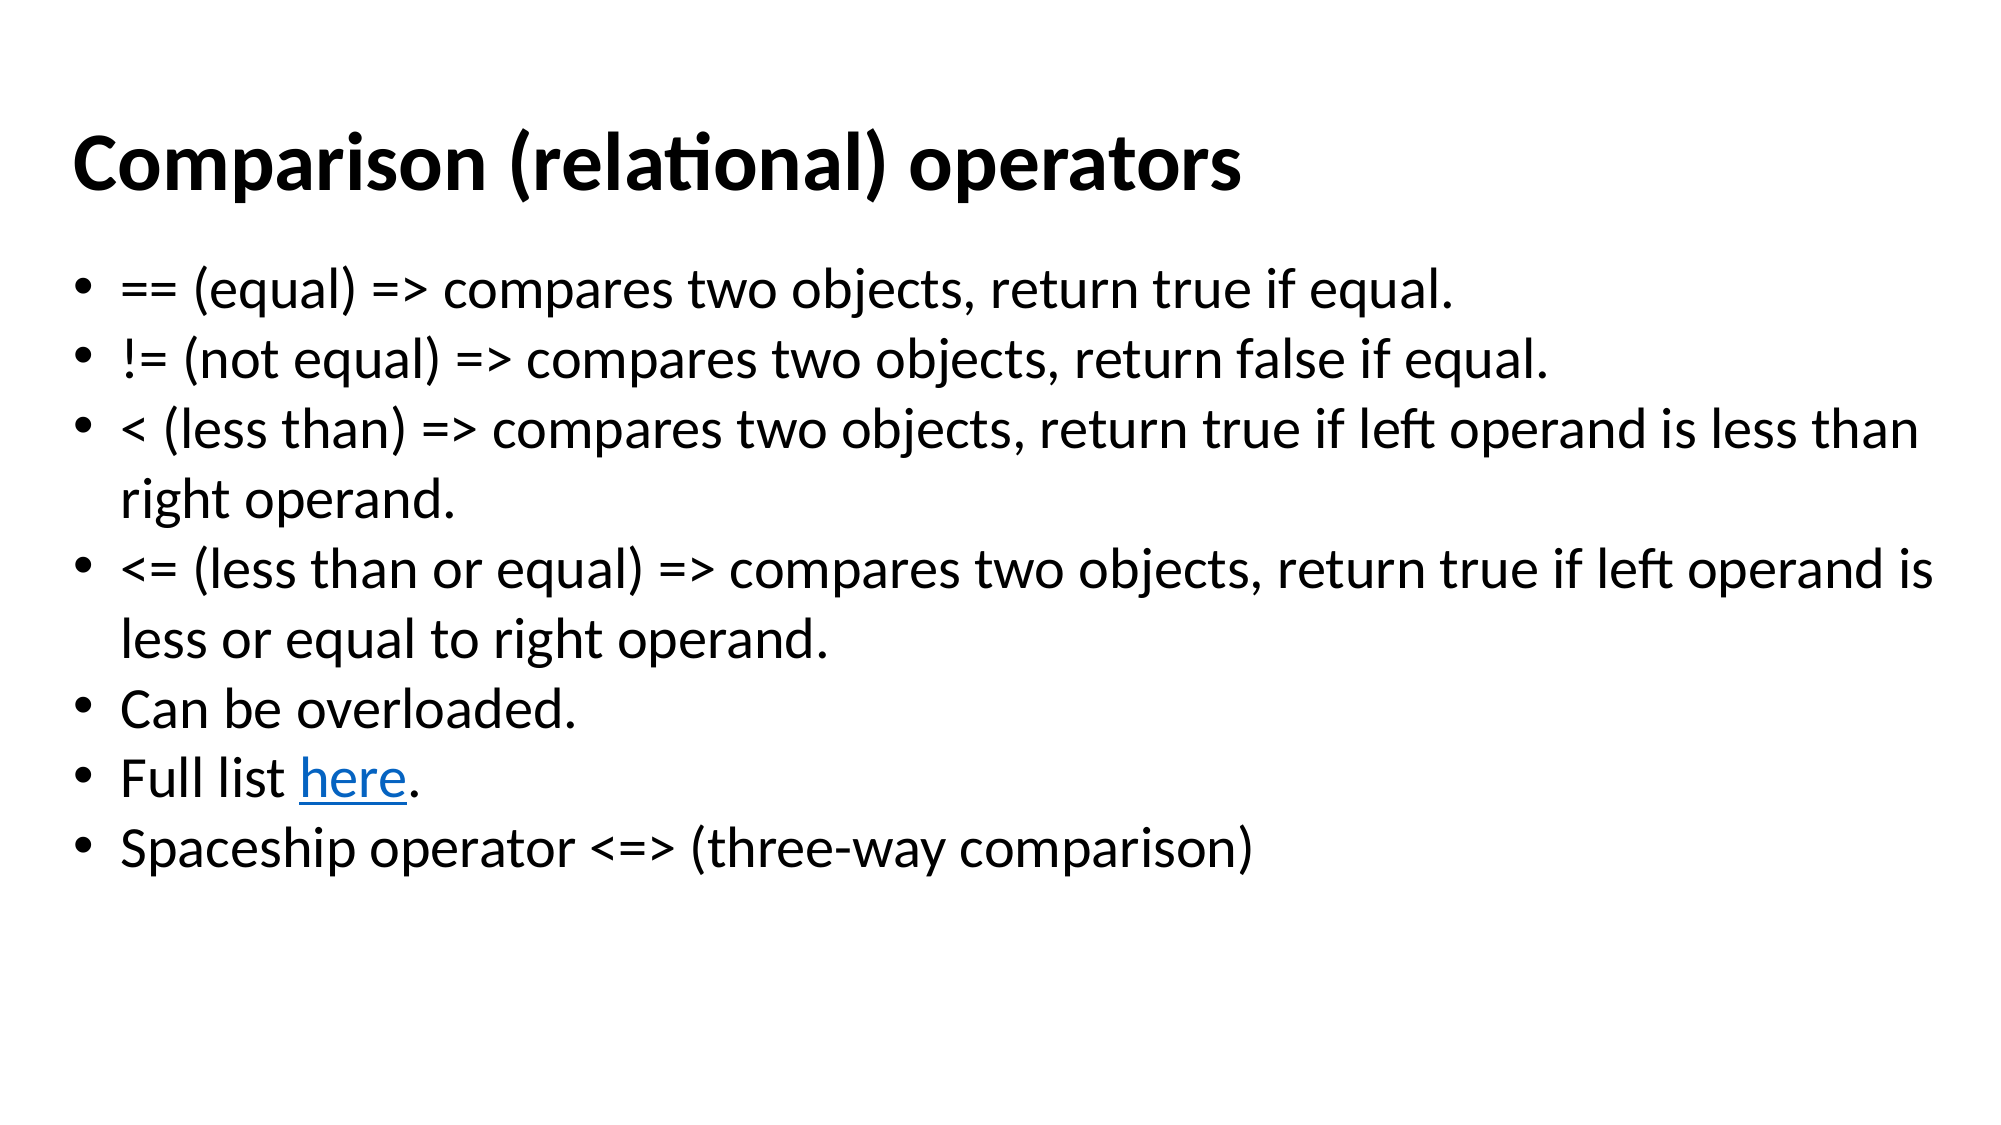

Comparison (relational) operators
== (equal) => compares two objects, return true if equal.
!= (not equal) => compares two objects, return false if equal.
< (less than) => compares two objects, return true if left operand is less than right operand.
<= (less than or equal) => compares two objects, return true if left operand is less or equal to right operand.
Can be overloaded.
Full list here.
Spaceship operator <=> (three-way comparison)